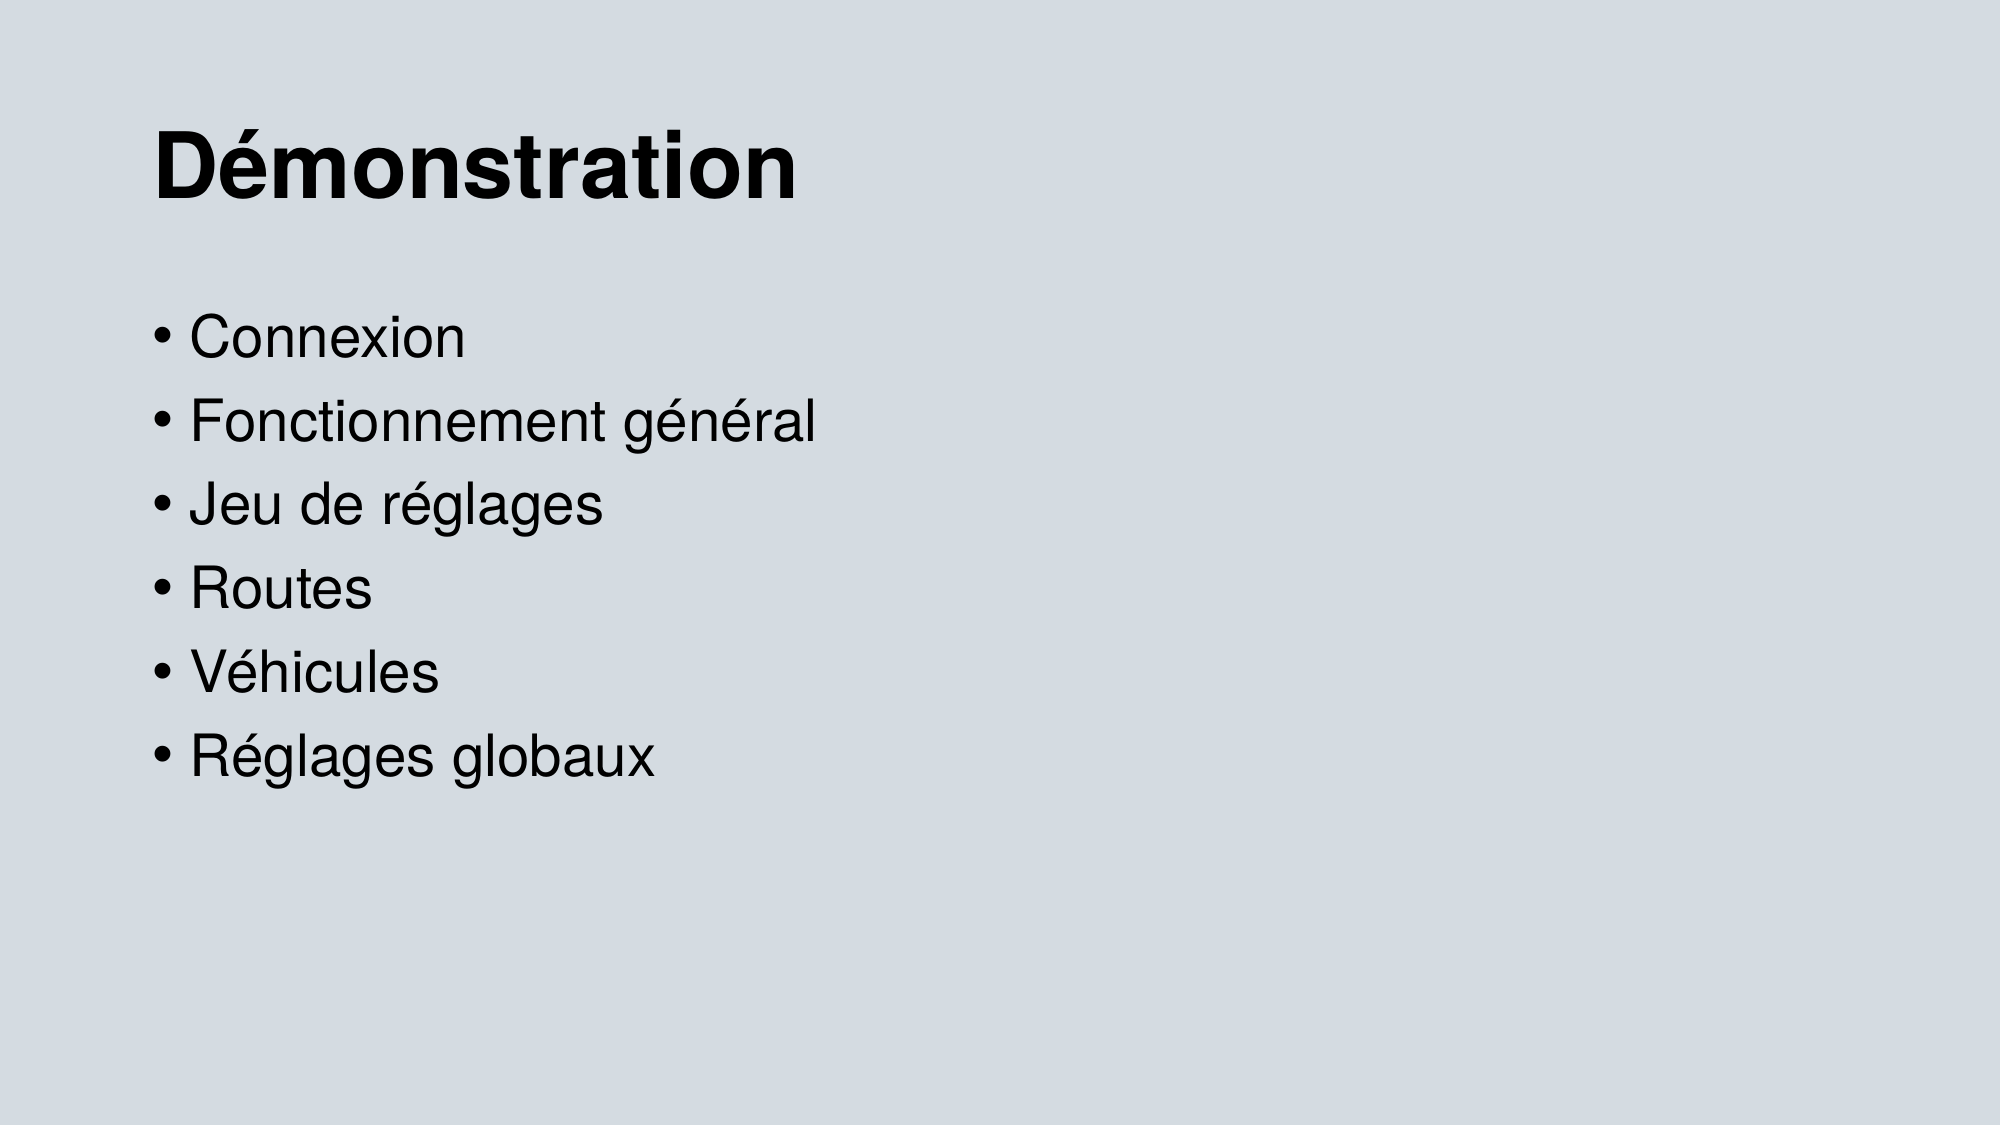

# Démonstration
Connexion
Fonctionnement général
Jeu de réglages
Routes
Véhicules
Réglages globaux